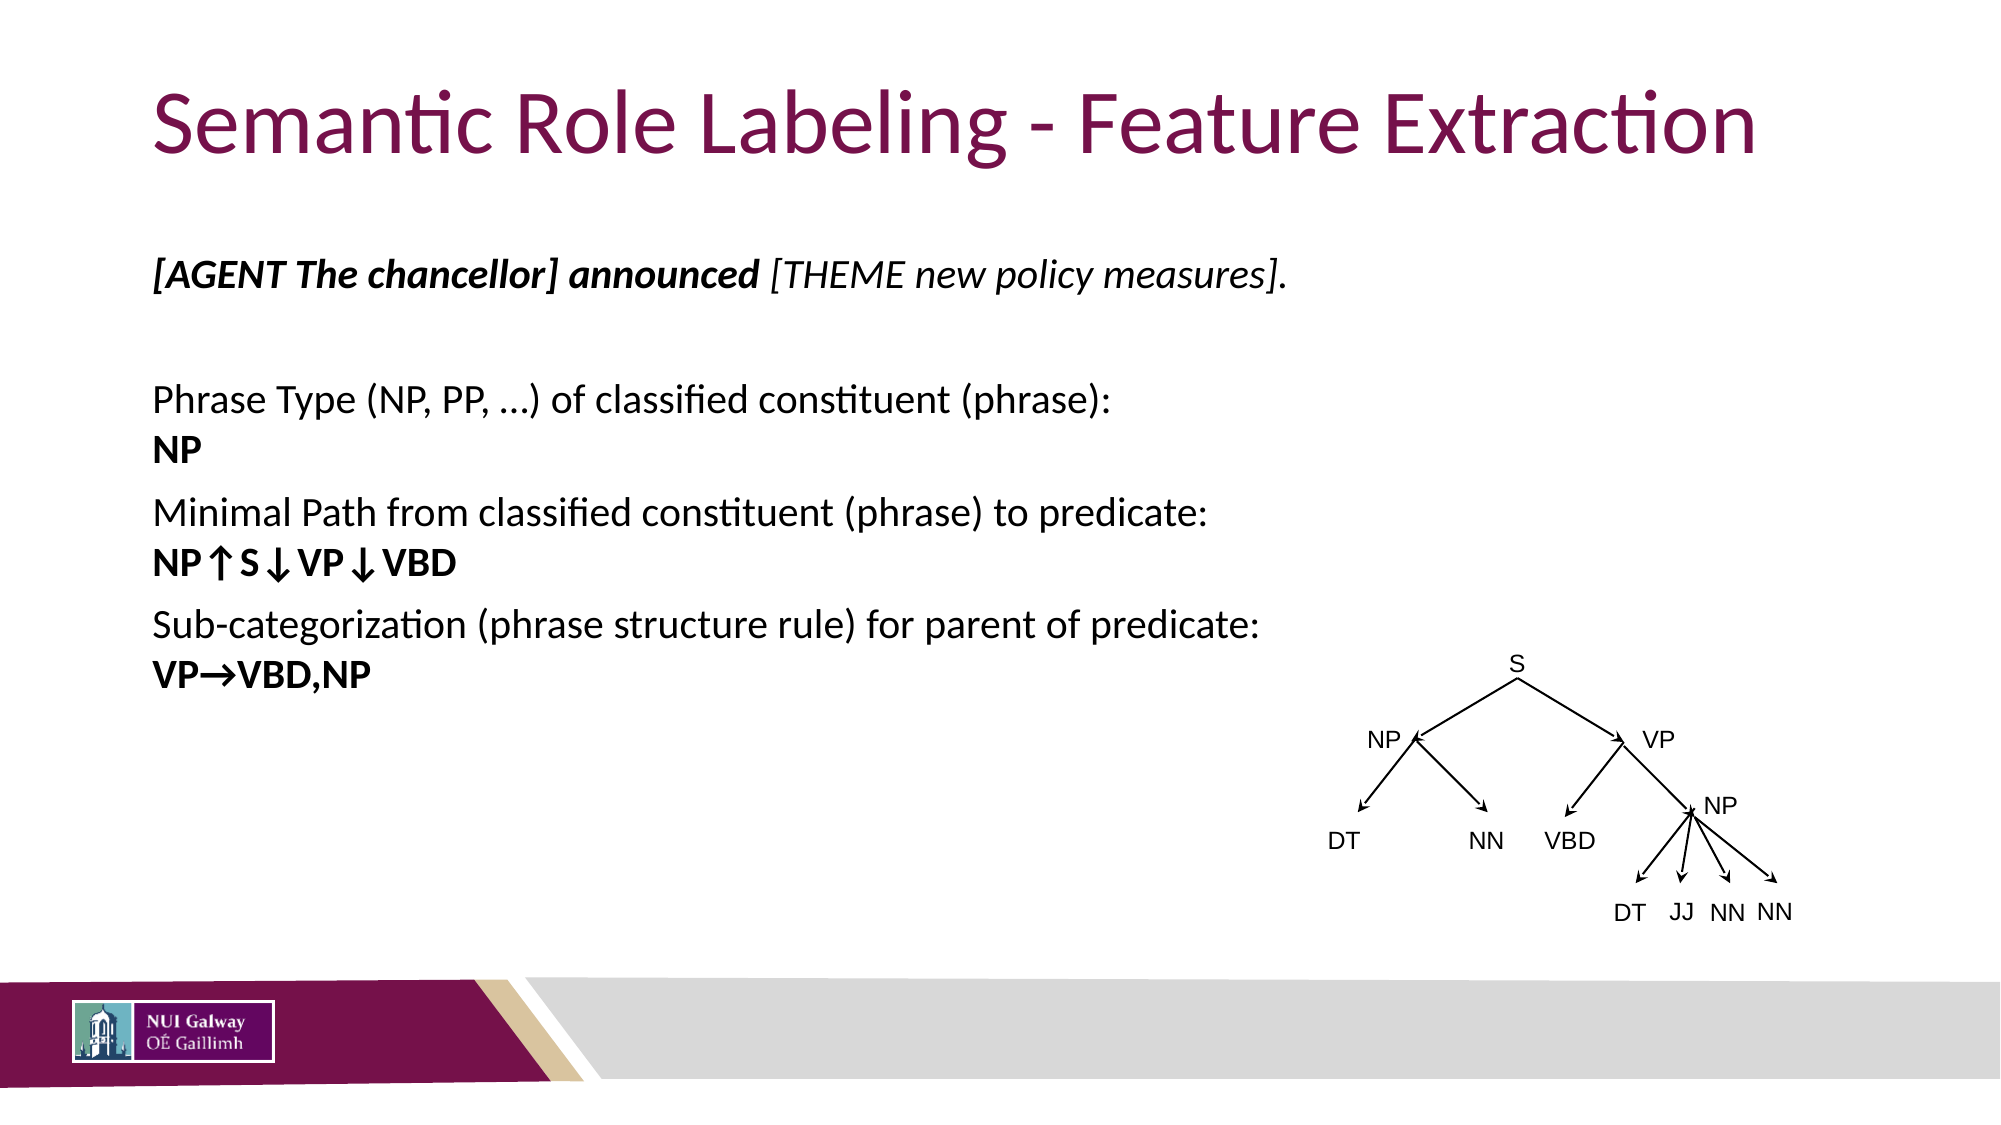

# Semantic Role Labeling - Feature Extraction
[AGENT The chancellor] announced [THEME new policy measures].

Phrase Type (NP, PP, …) of classified constituent (phrase):					NP
Minimal Path from classified constituent (phrase) to predicate: 			NP↑S↓VP↓VBD
Sub-categorization (phrase structure rule) for parent of predicate: 			VP→VBD,NP

S
VP
NP
NP
DT
NN
VBD
JJ
NN
DT
NN